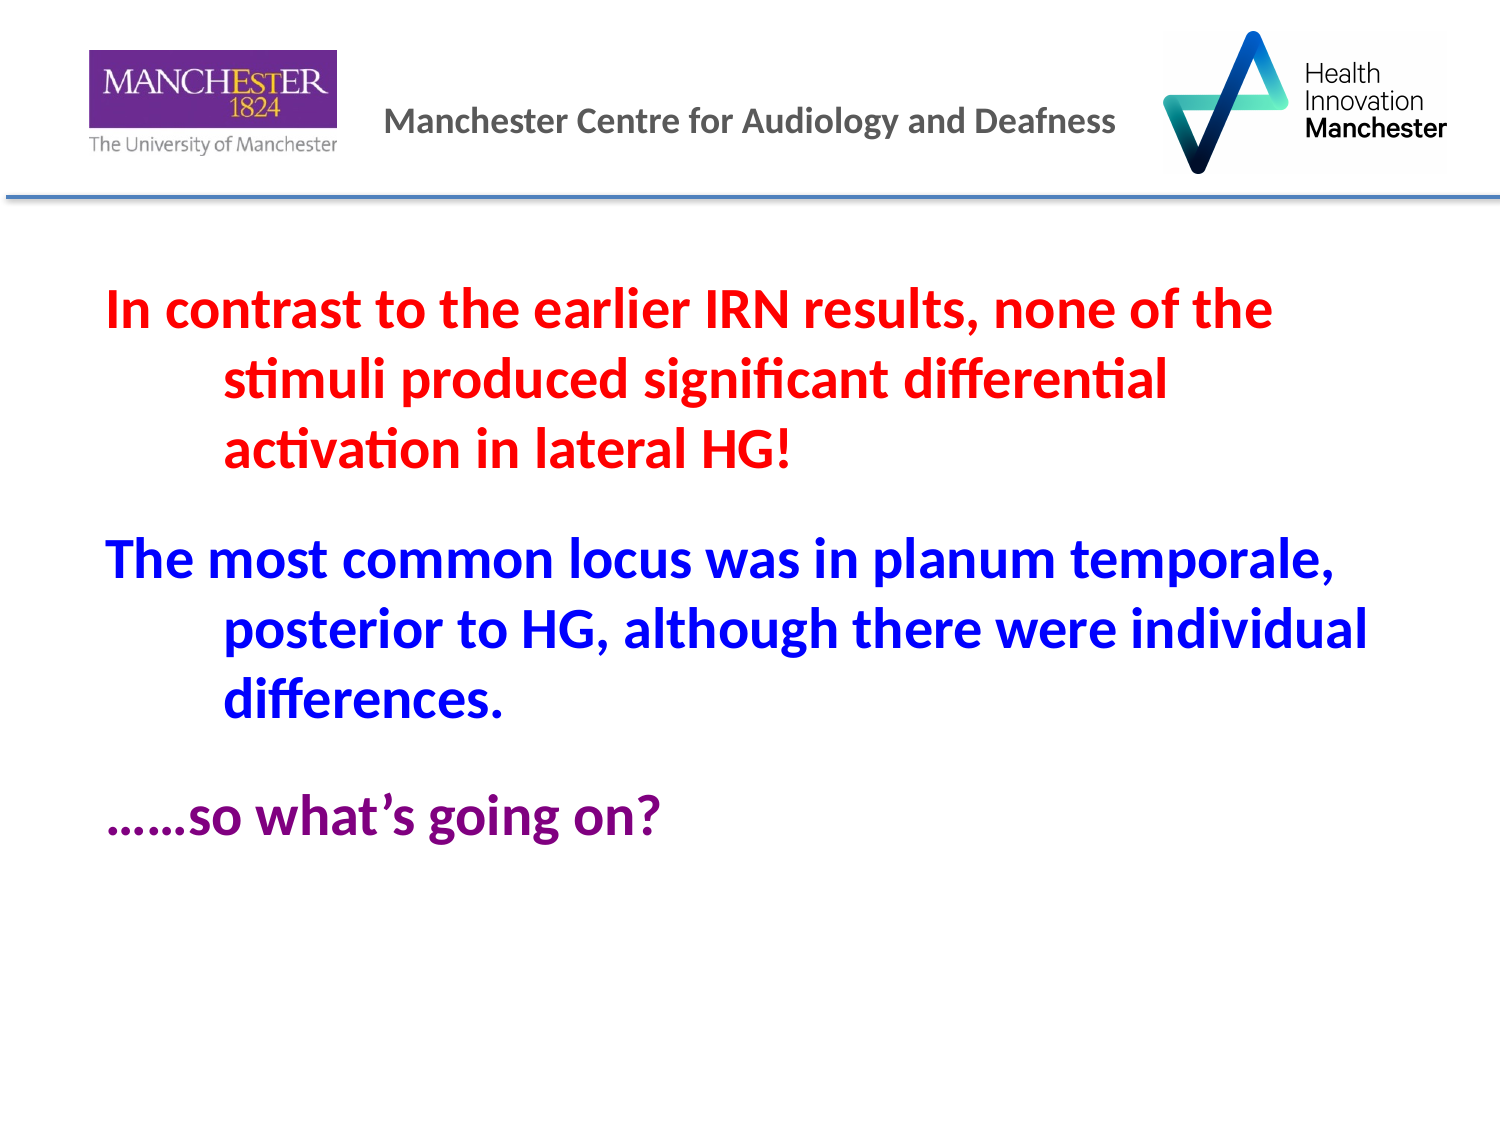

In contrast to the earlier IRN results, none of the stimuli produced significant differential activation in lateral HG!
The most common locus was in planum temporale, posterior to HG, although there were individual differences.
……so what’s going on?